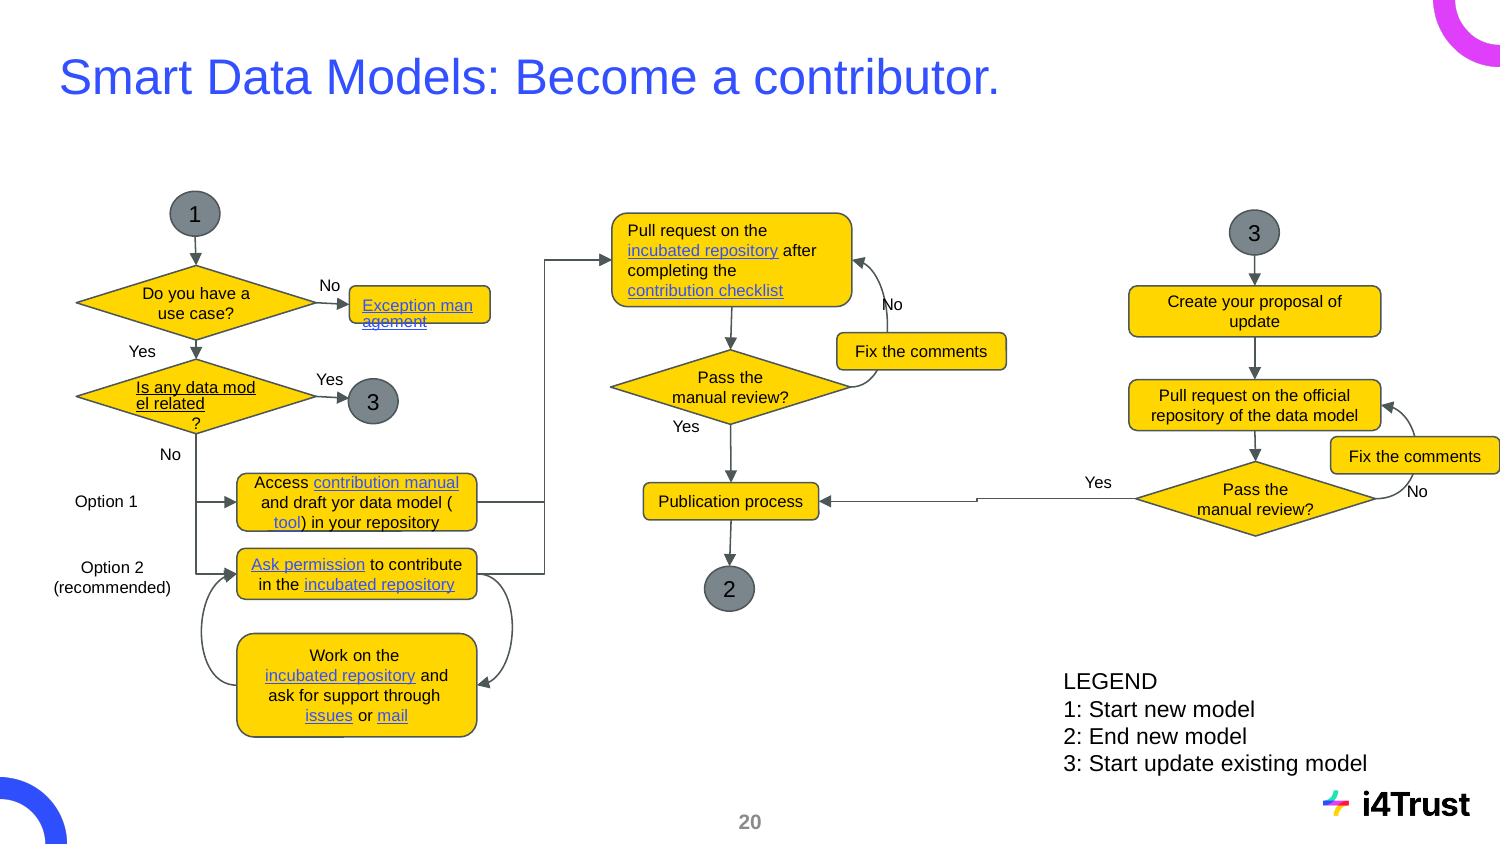

# Smart Data Models: Become a contributor.

1
3
Pull request on the incubated repository after completing the contribution checklist
No
Do you have a use case?
No
Exception management
Create your proposal of update
Yes
Fix the comments
Pass the manual review?
Yes
Is any data model related?
3
Pull request on the official repository of the data model
Yes
No
Fix the comments
Yes
Pass the manual review?
No
Access contribution manual and draft yor data model (tool) in your repository
Option 1
Publication process
Option 2
(recommended)
Ask permission to contribute in the incubated repository
2
Work on the incubated repository and ask for support through issues or mail
LEGEND
1: Start new model
2: End new model
3: Start update existing model
20